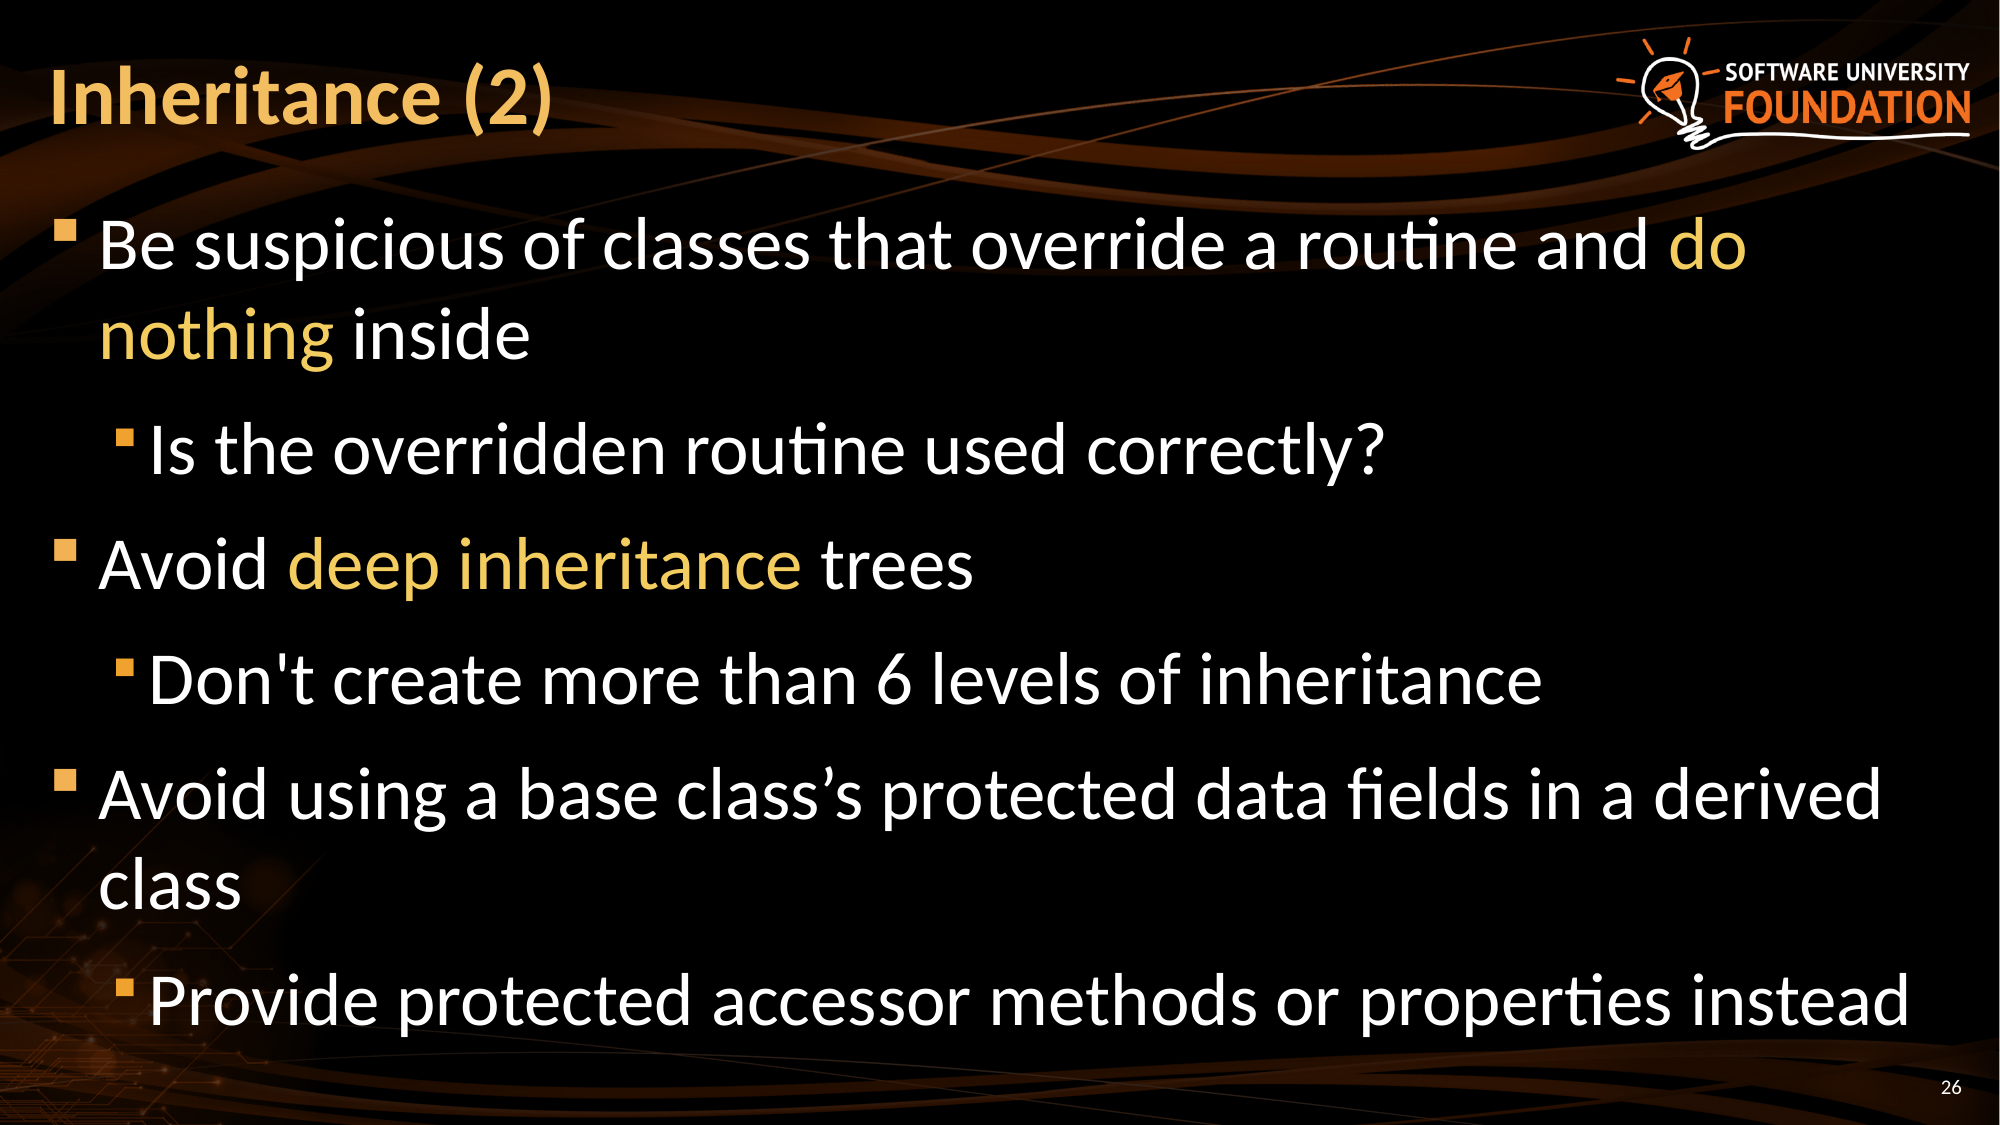

# Inheritance (2)
Be suspicious of classes that override a routine and do nothing inside
Is the overridden routine used correctly?
Avoid deep inheritance trees
Don't create more than 6 levels of inheritance
Avoid using a base class’s protected data fields in a derived class
Provide protected accessor methods or properties instead
26